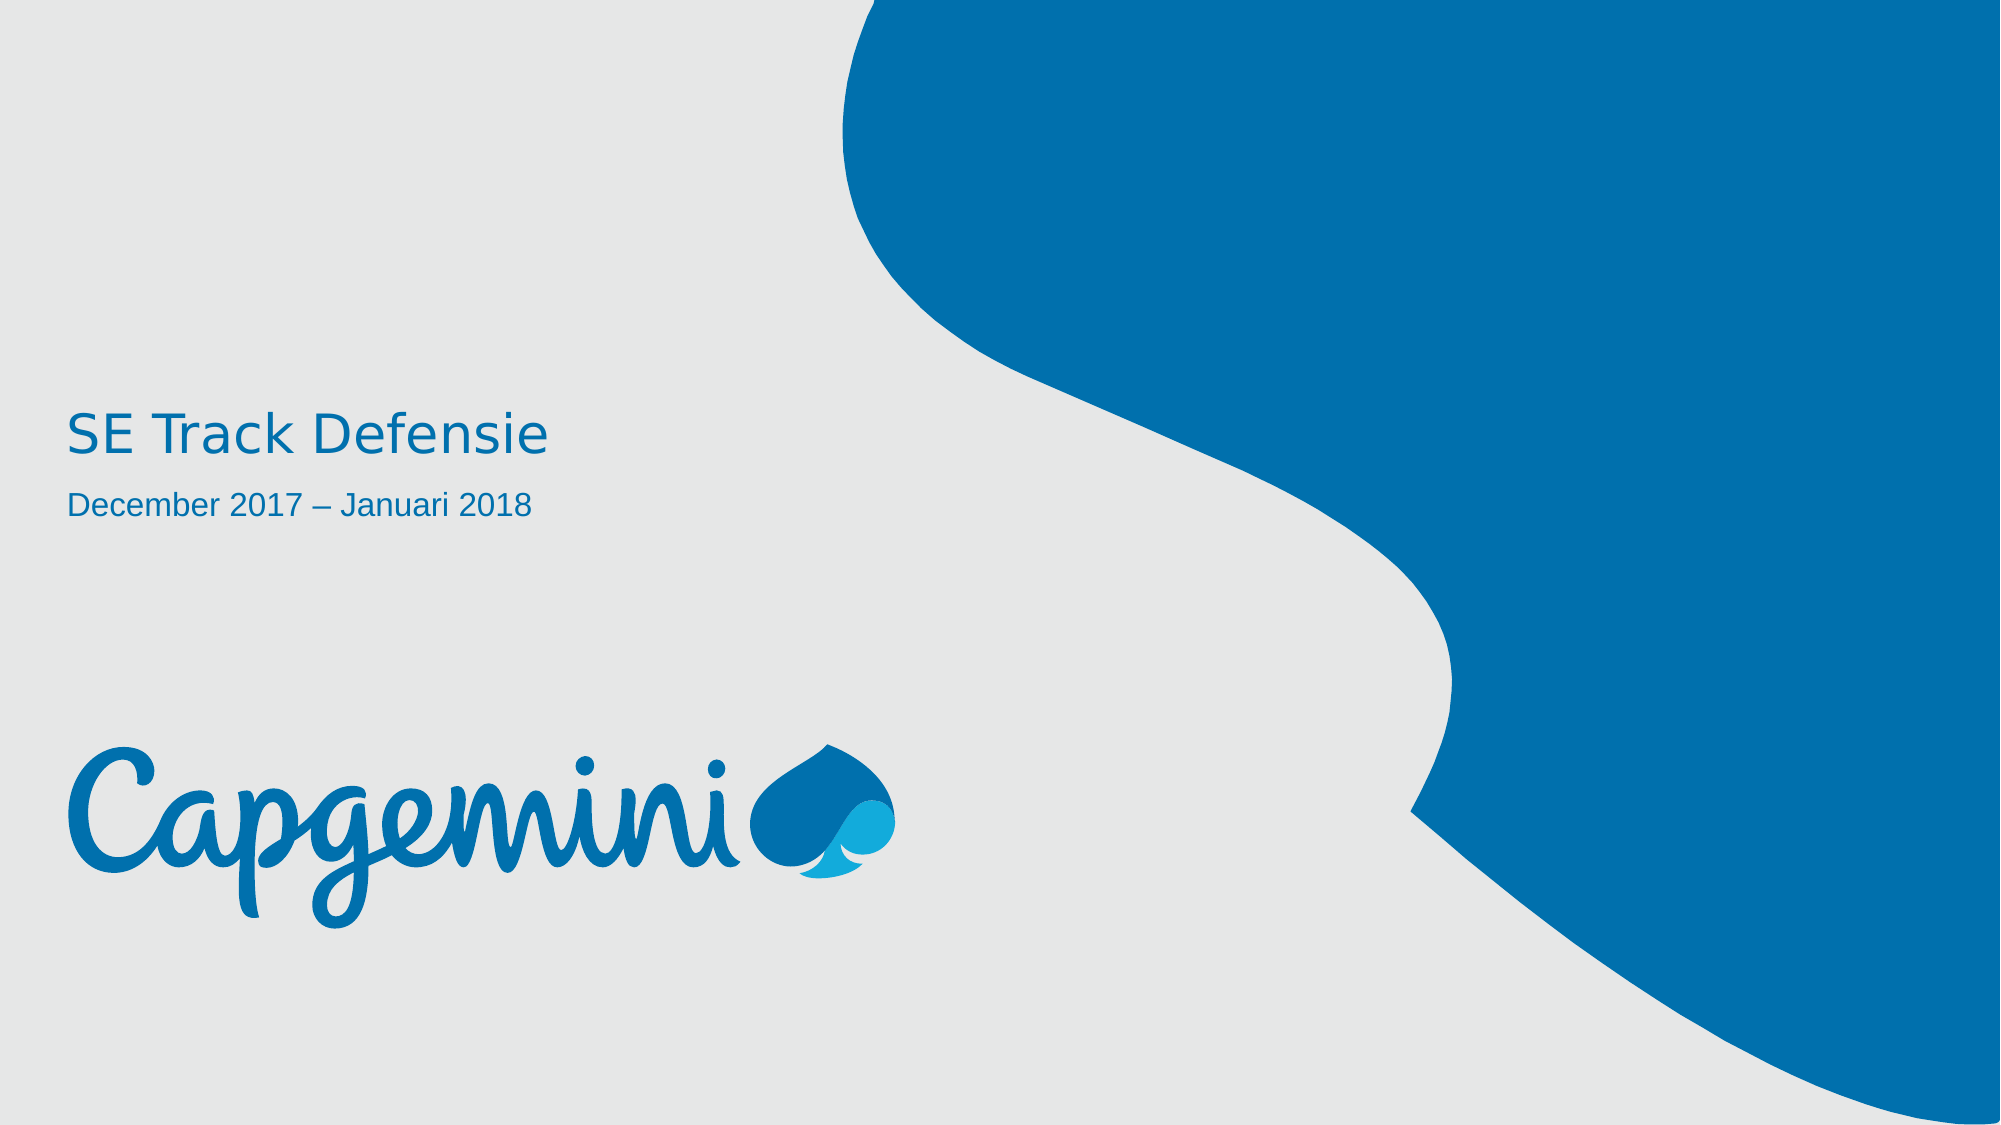

# SE Track Defensie
December 2017 – Januari 2018